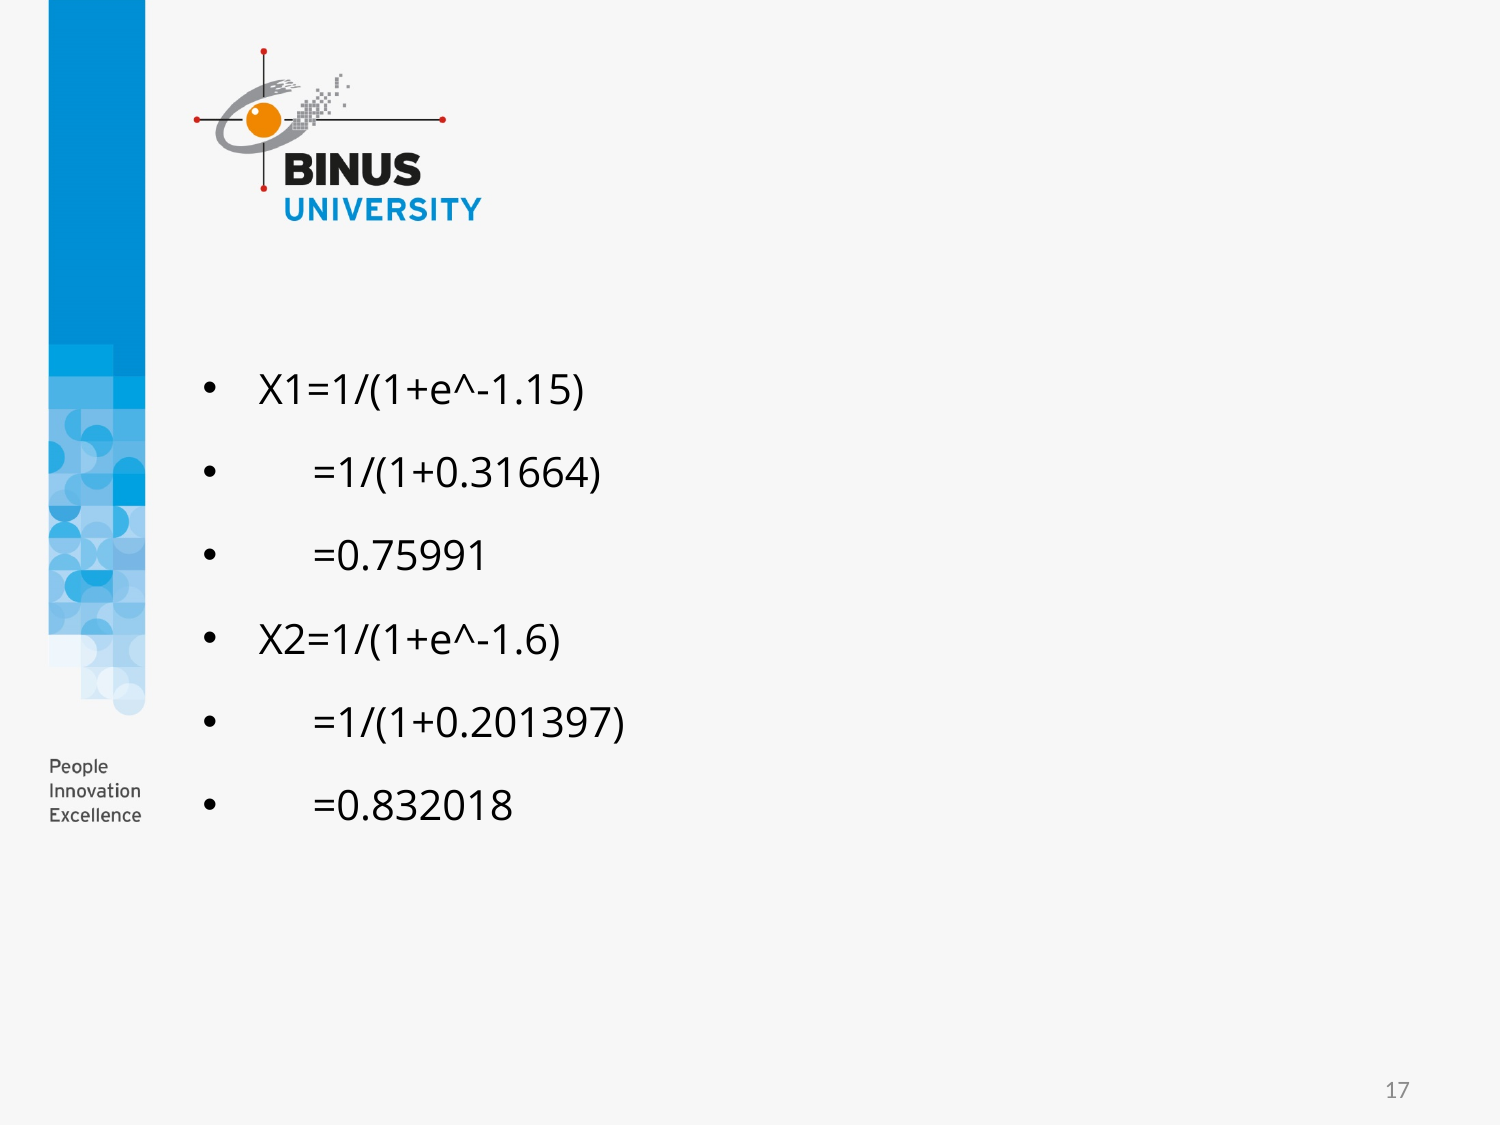

#
X1=1/(1+e^-1.15)
     =1/(1+0.31664)
     =0.75991
X2=1/(1+e^-1.6)
     =1/(1+0.201397)
     =0.832018
17